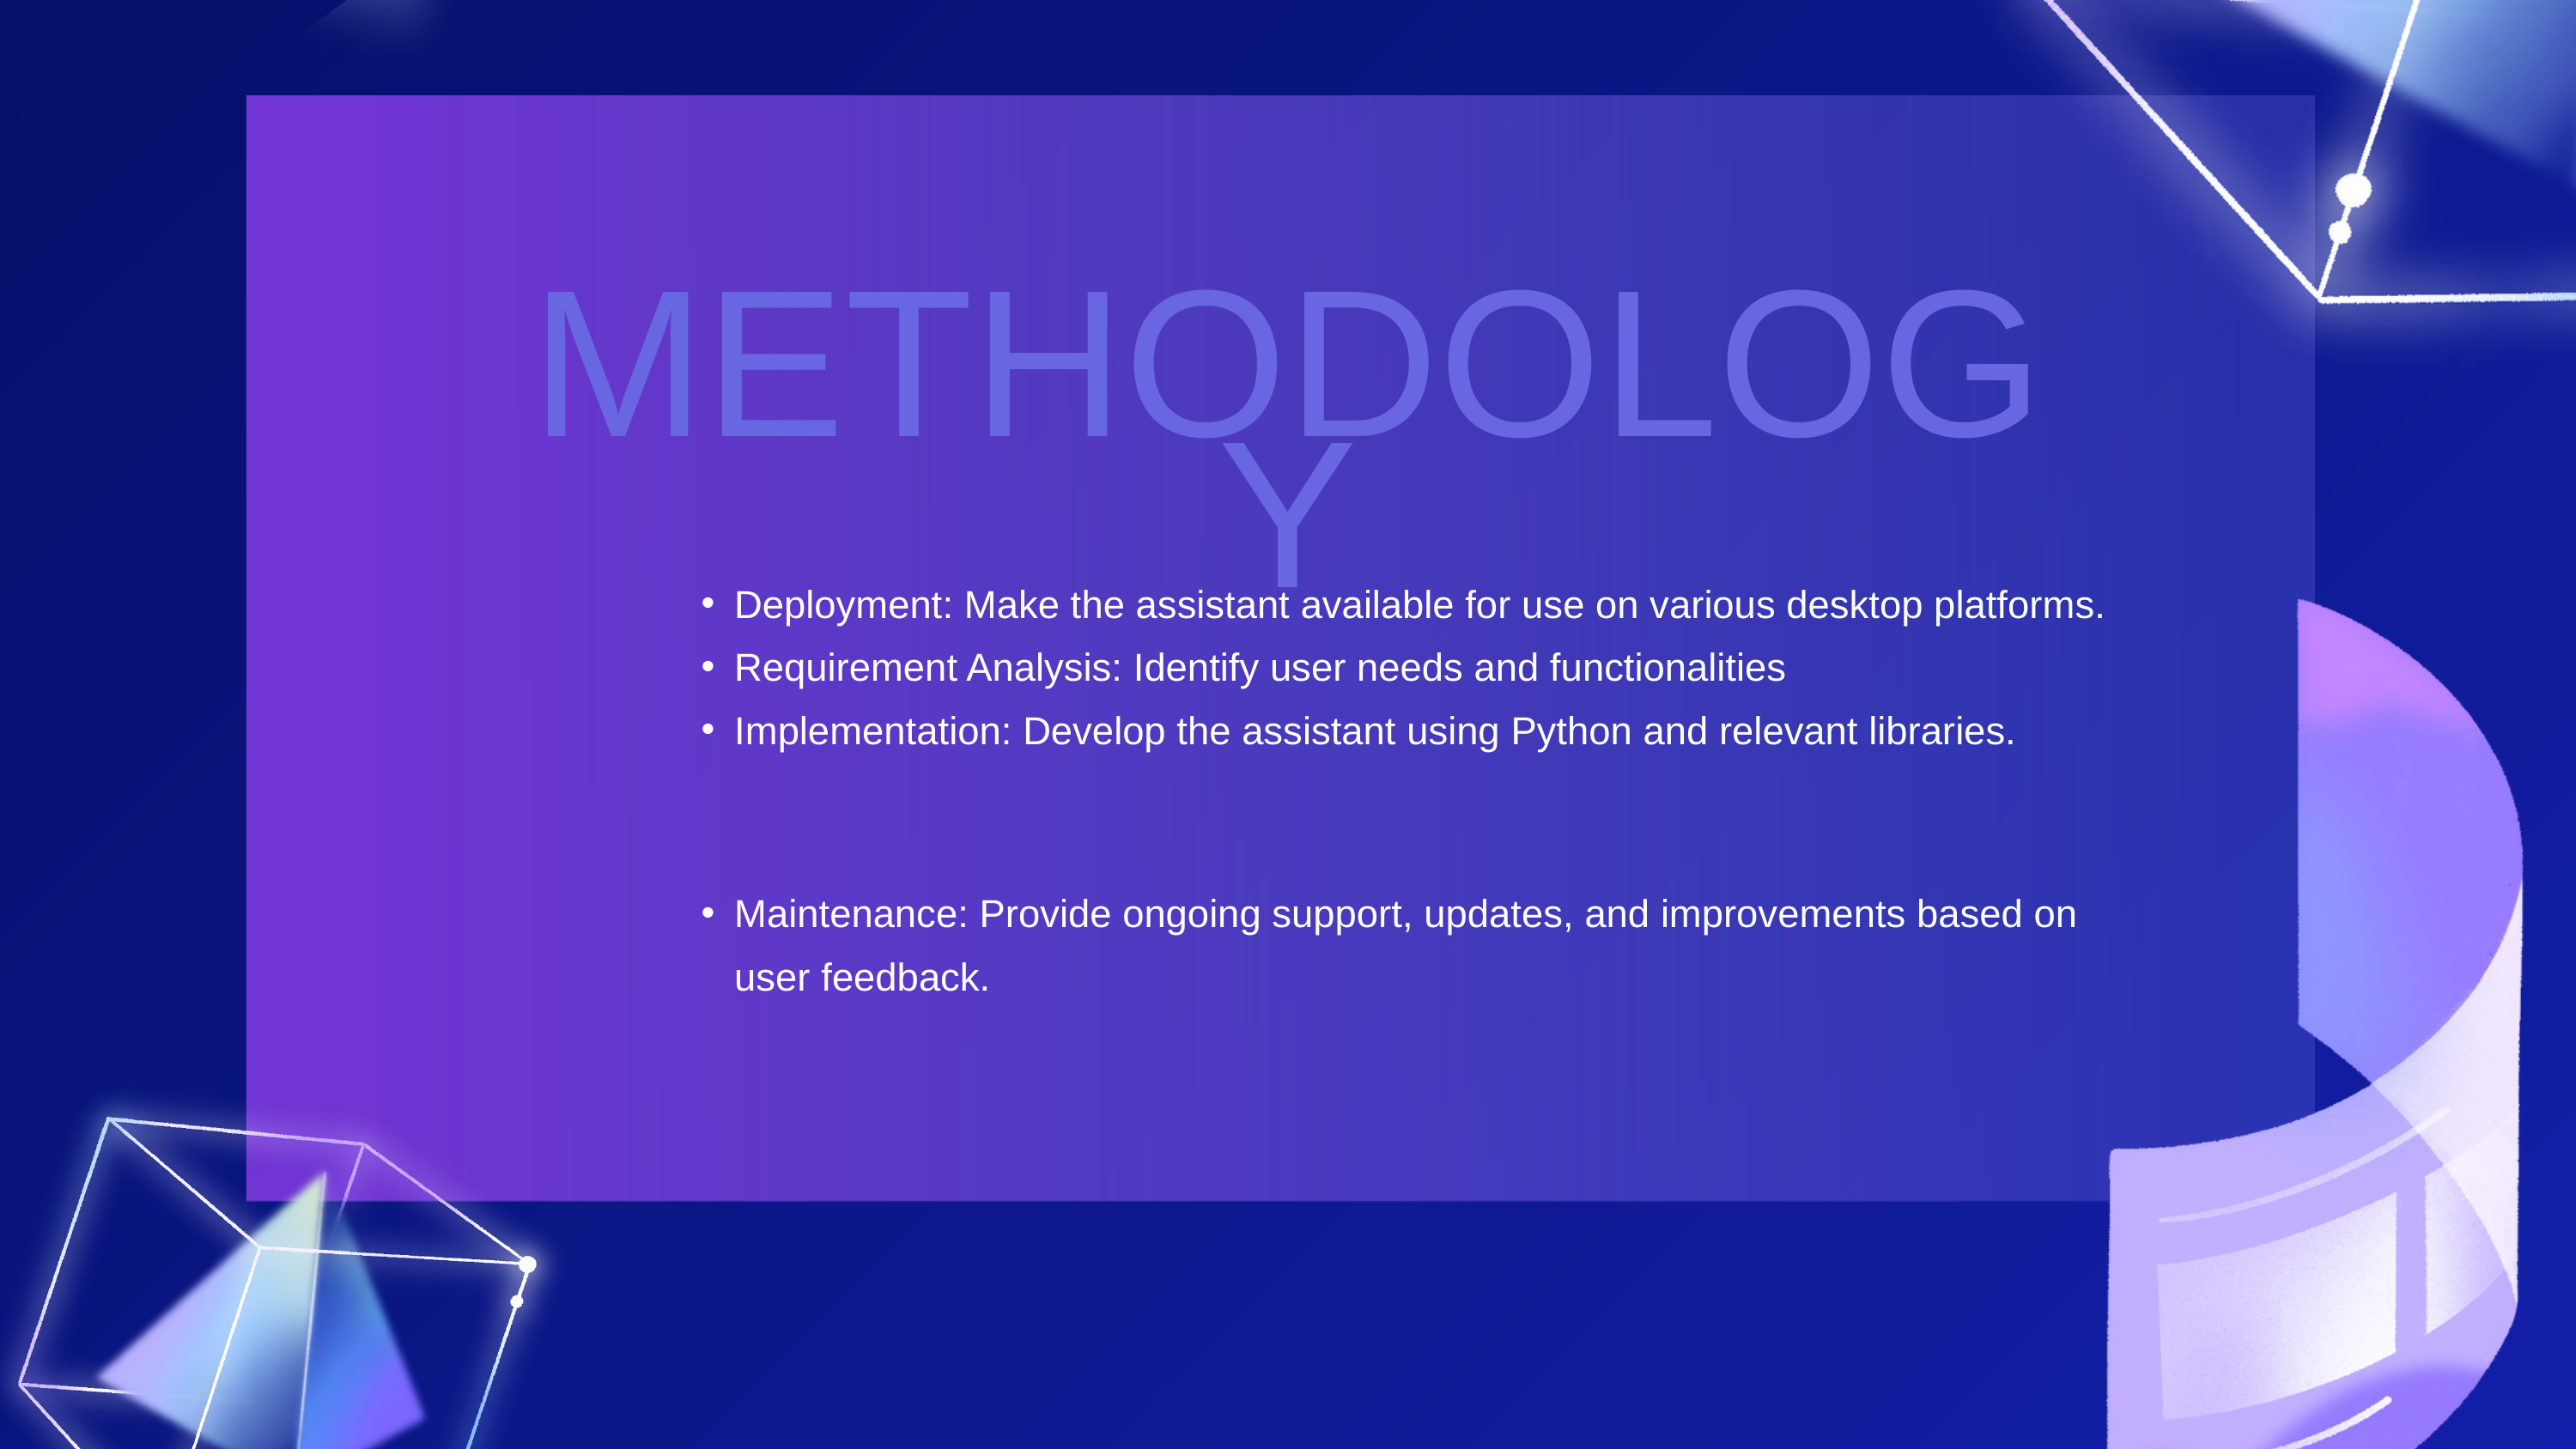

METHODOLOGY
Deployment: Make the assistant available for use on various desktop platforms.
Requirement Analysis: Identify user needs and functionalities
Implementation: Develop the assistant using Python and relevant libraries.

Maintenance: Provide ongoing support, updates, and improvements based on user feedback.